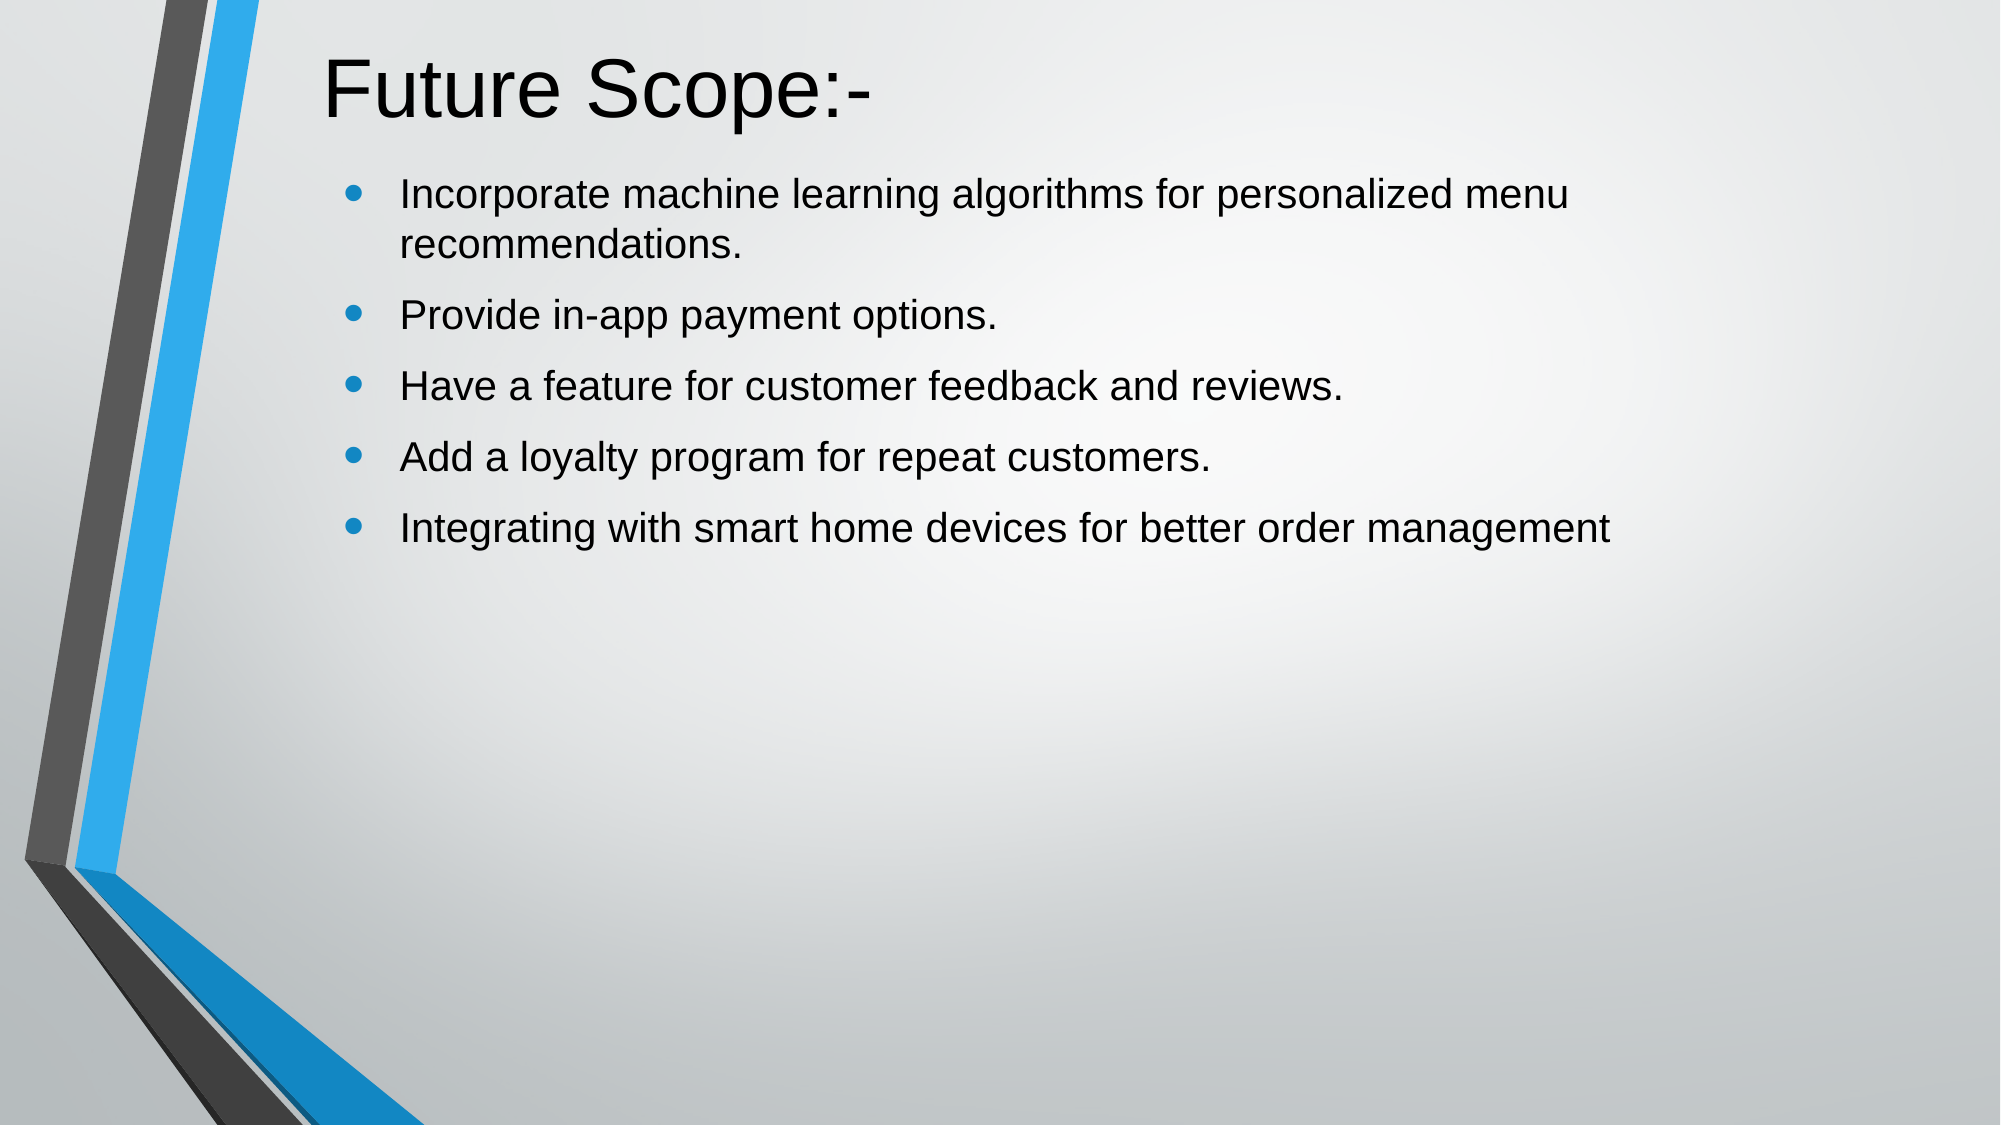

# Future Scope:-
Incorporate machine learning algorithms for personalized menu recommendations.
Provide in-app payment options.
Have a feature for customer feedback and reviews.
Add a loyalty program for repeat customers.
Integrating with smart home devices for better order management